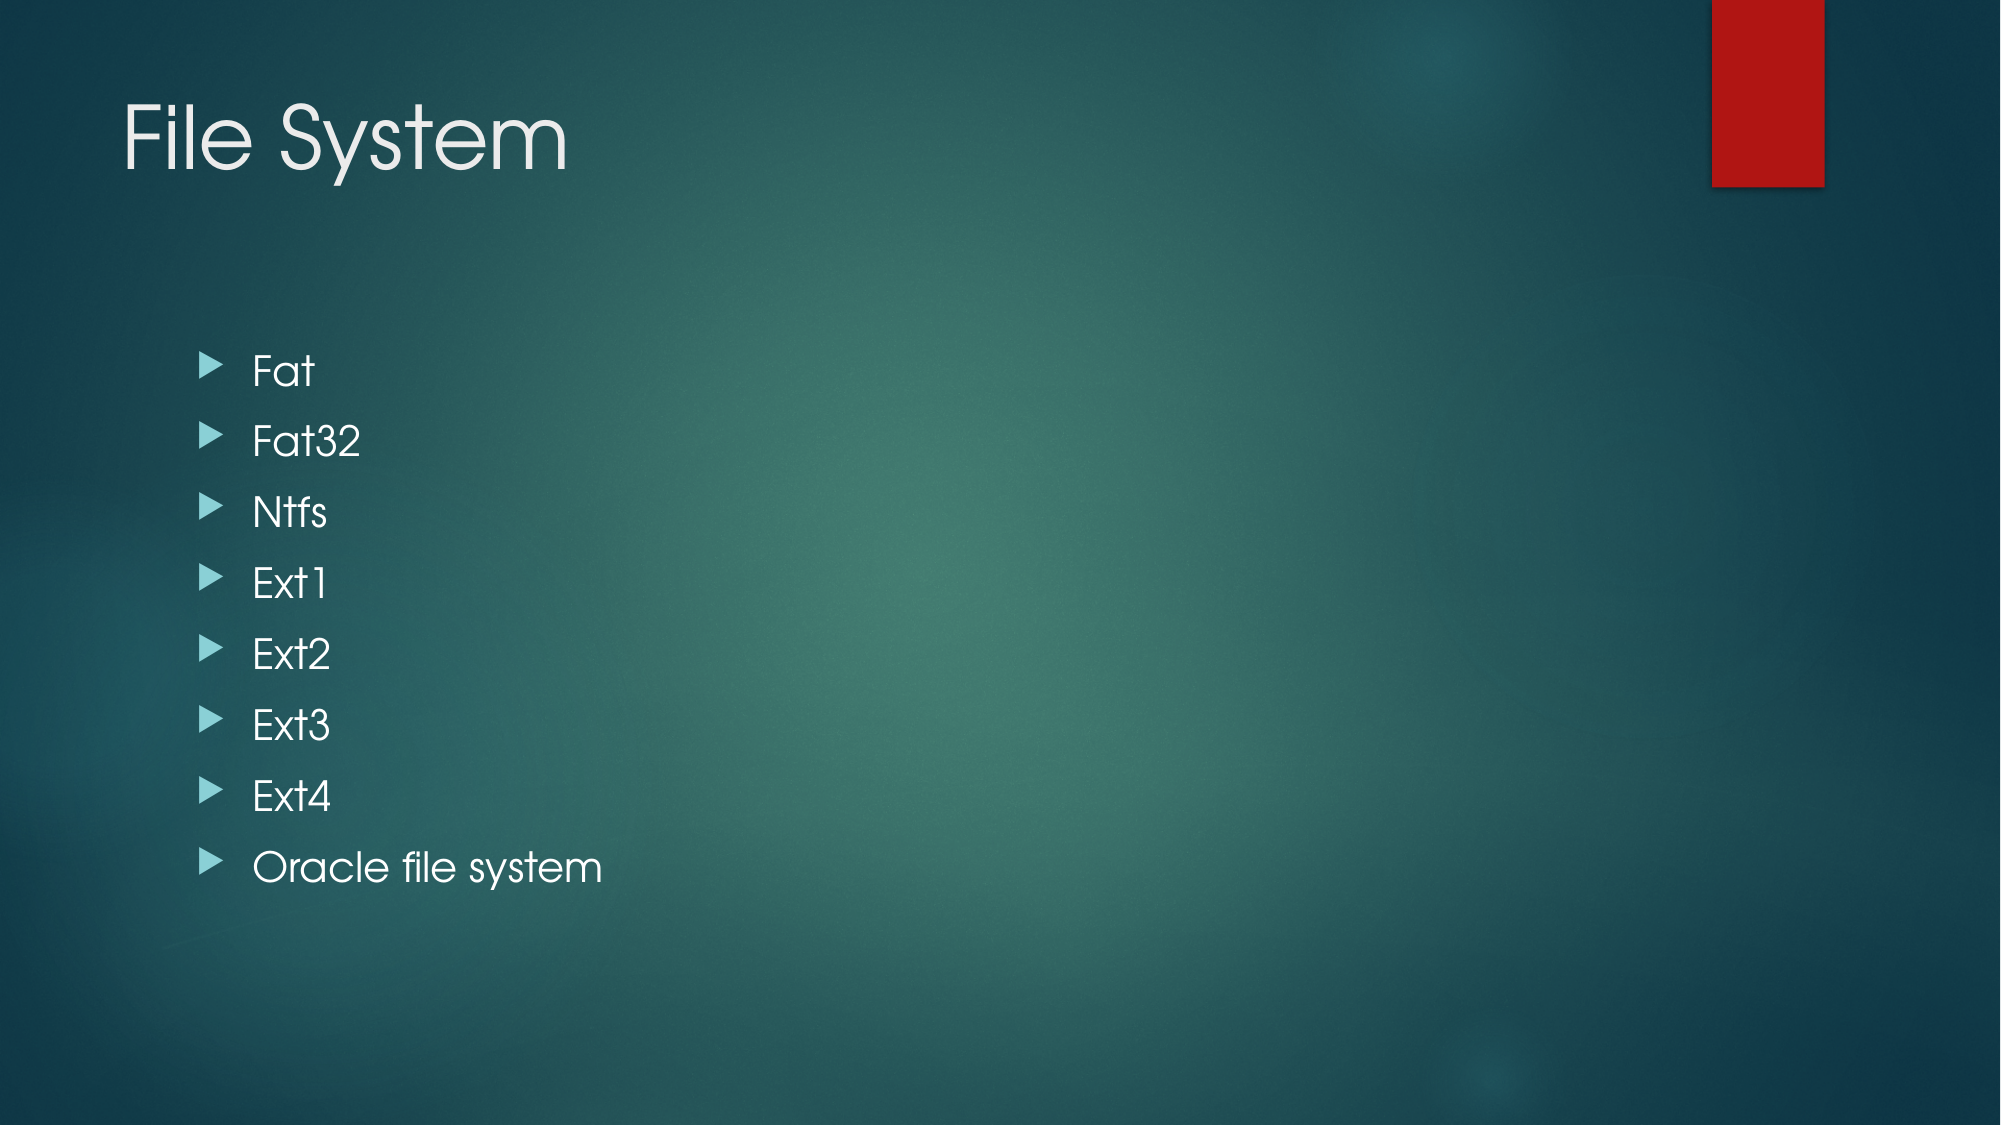

# File System
Fat
Fat32
Ntfs
Ext1
Ext2
Ext3
Ext4
Oracle file system